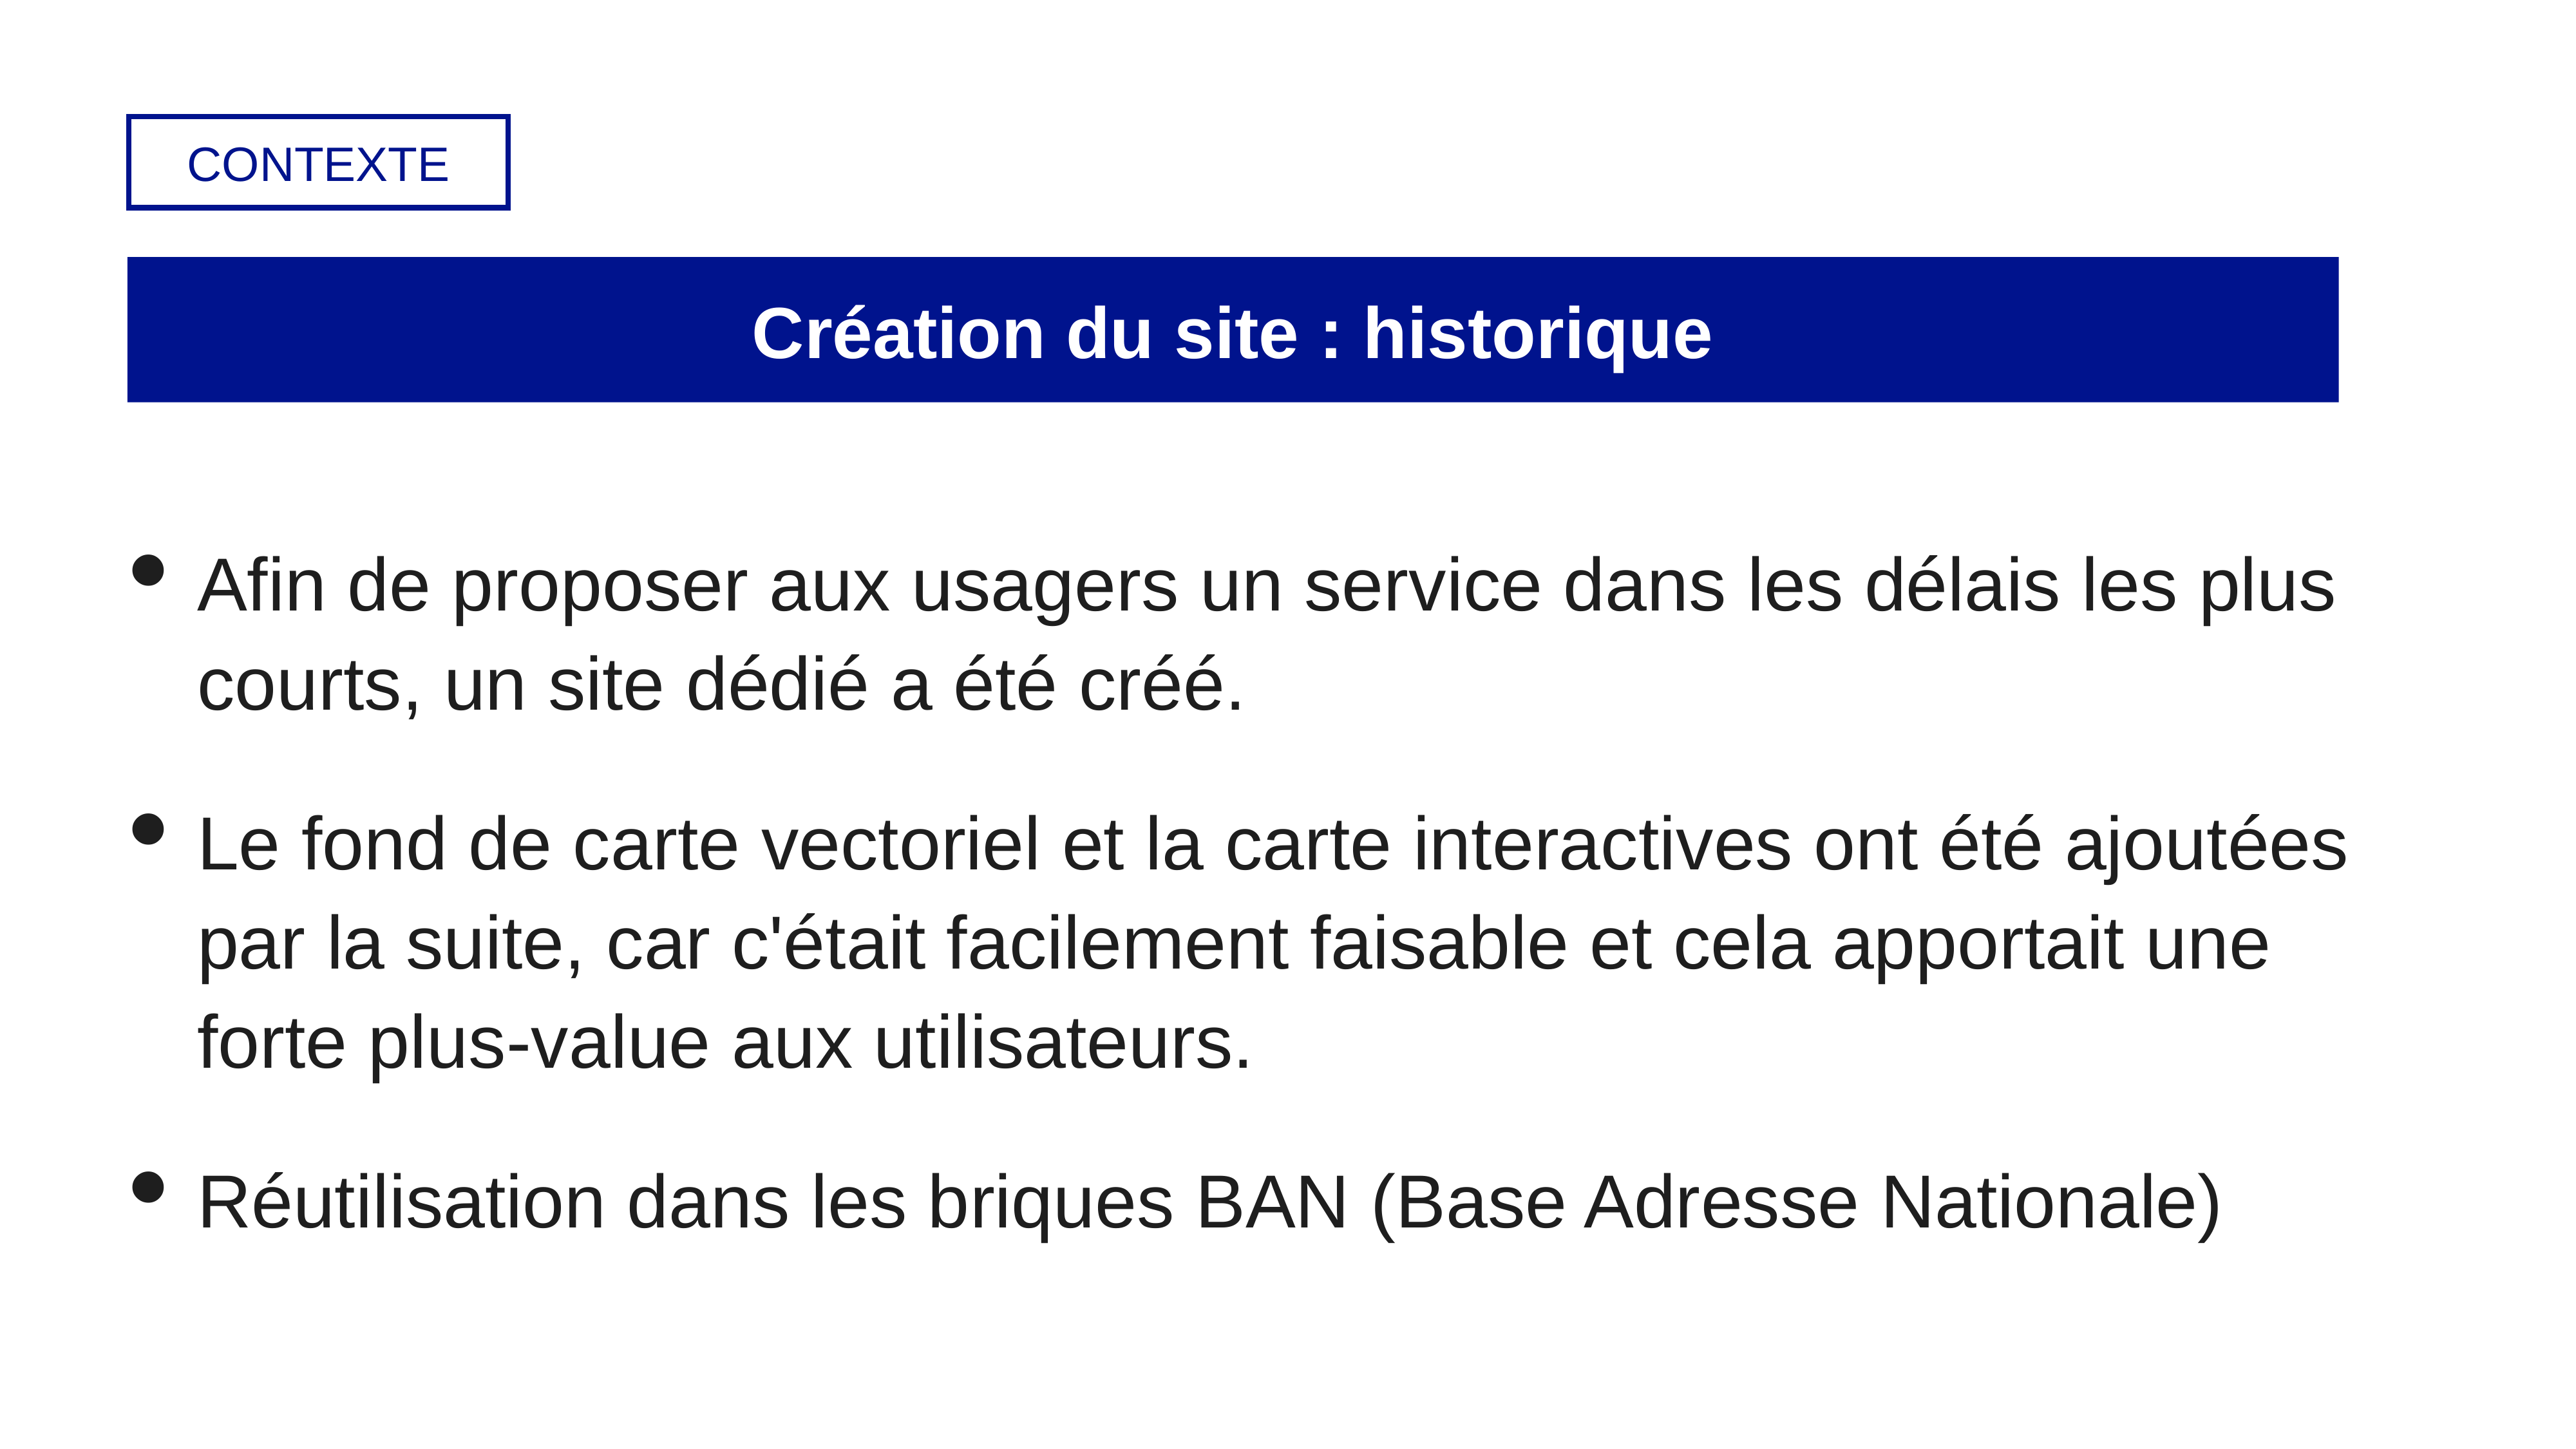

CONTEXTE
# Création du site : historique
Afin de proposer aux usagers un service dans les délais les plus courts, un site dédié a été créé.
Le fond de carte vectoriel et la carte interactives ont été ajoutées par la suite, car c'était facilement faisable et cela apportait une forte plus-value aux utilisateurs.
Réutilisation dans les briques BAN (Base Adresse Nationale)